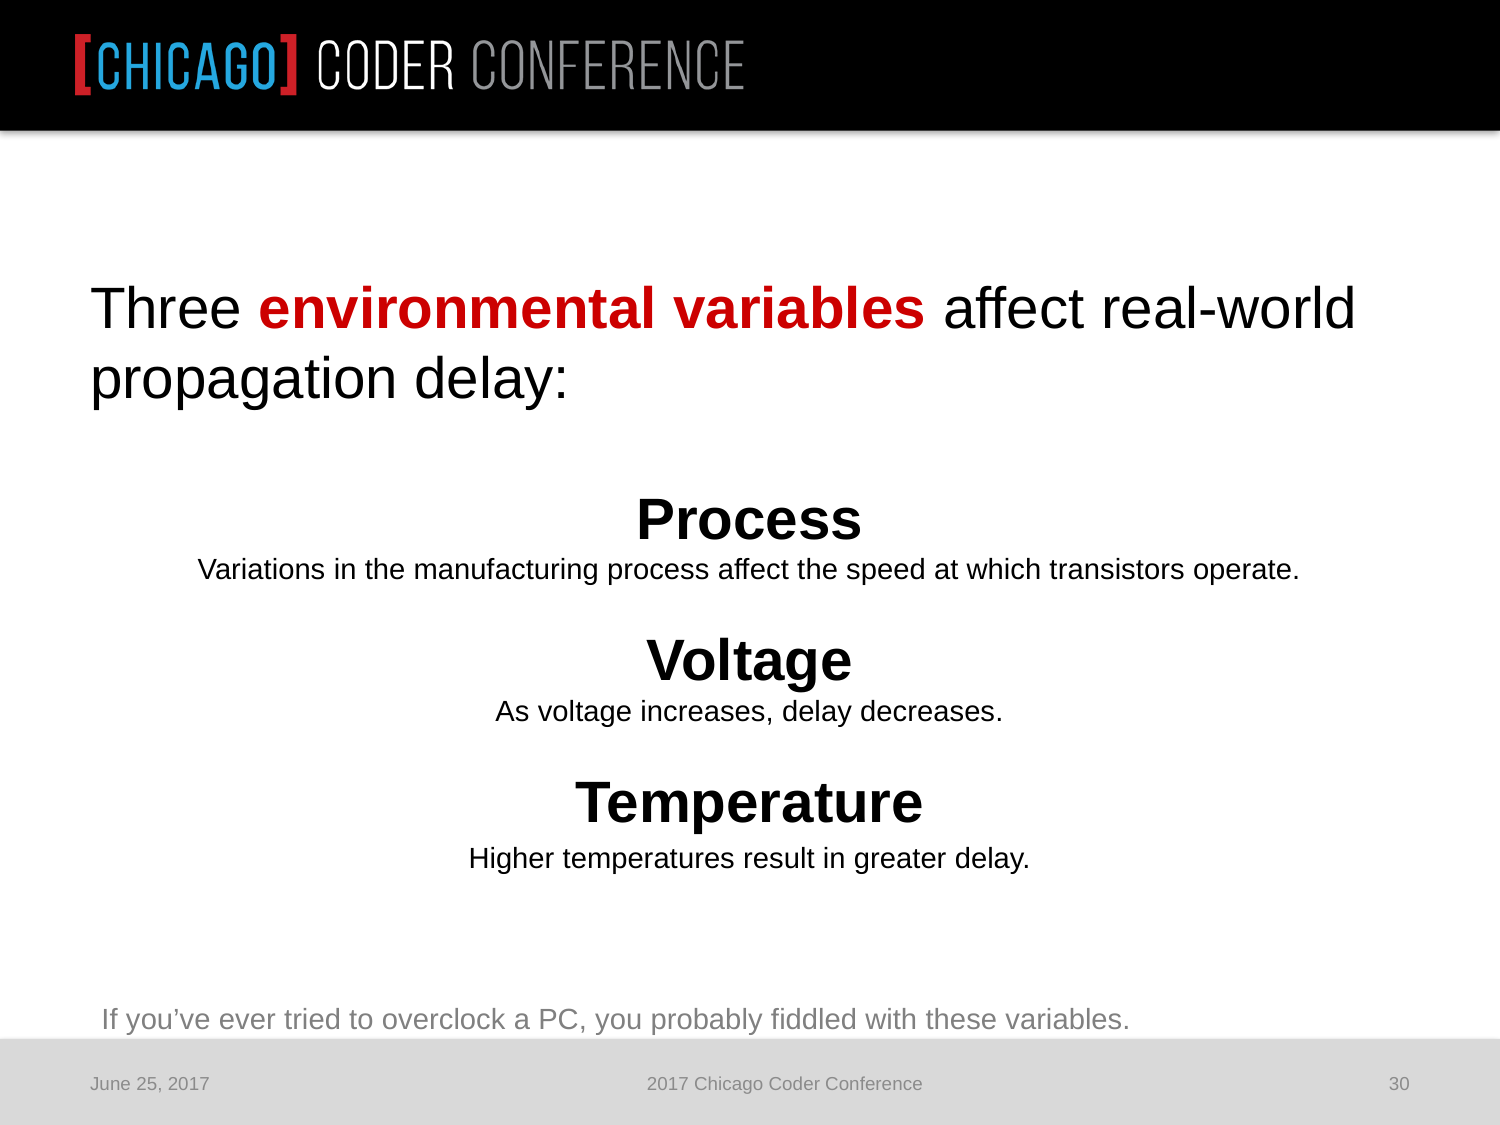

Three environmental variables affect real-world propagation delay:

Process
Variations in the manufacturing process affect the speed at which transistors operate.
Voltage
As voltage increases, delay decreases.
Temperature
Higher temperatures result in greater delay.

If you’ve ever tried to overclock a PC, you probably fiddled with these variables.
June 25, 2017
2017 Chicago Coder Conference
30